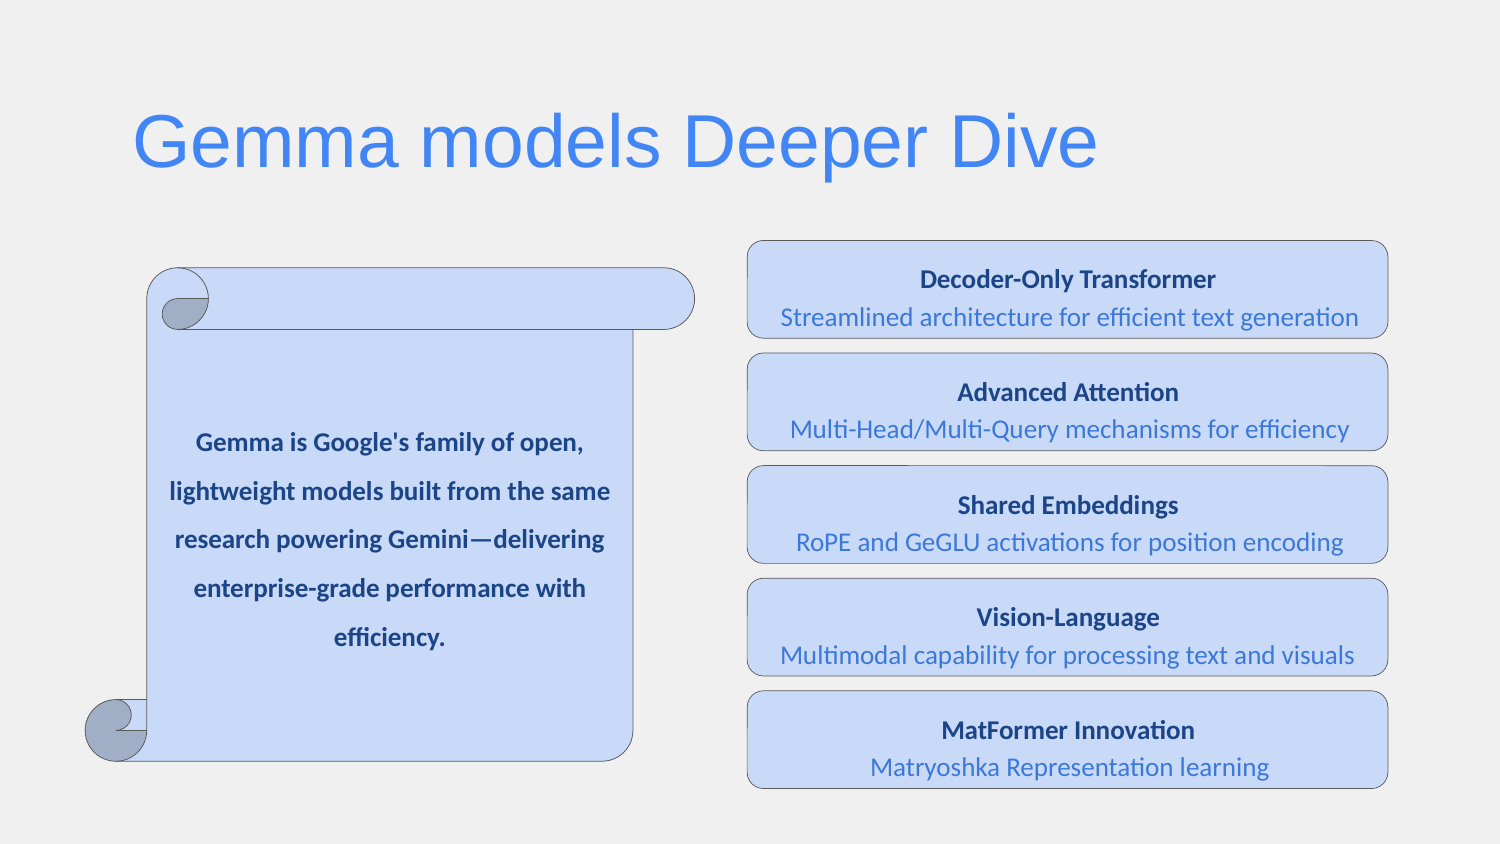

# Gemma models Deeper Dive

Decoder-Only Transformer
Streamlined architecture for efficient text generation
Gemma is Google's family of open, lightweight models built from the same research powering Gemini—delivering enterprise-grade performance with efficiency.

Advanced Attention
Multi-Head/Multi-Query mechanisms for efficiency

Shared Embeddings
RoPE and GeGLU activations for position encoding

Vision-Language
Multimodal capability for processing text and visuals

MatFormer Innovation
Matryoshka Representation learning